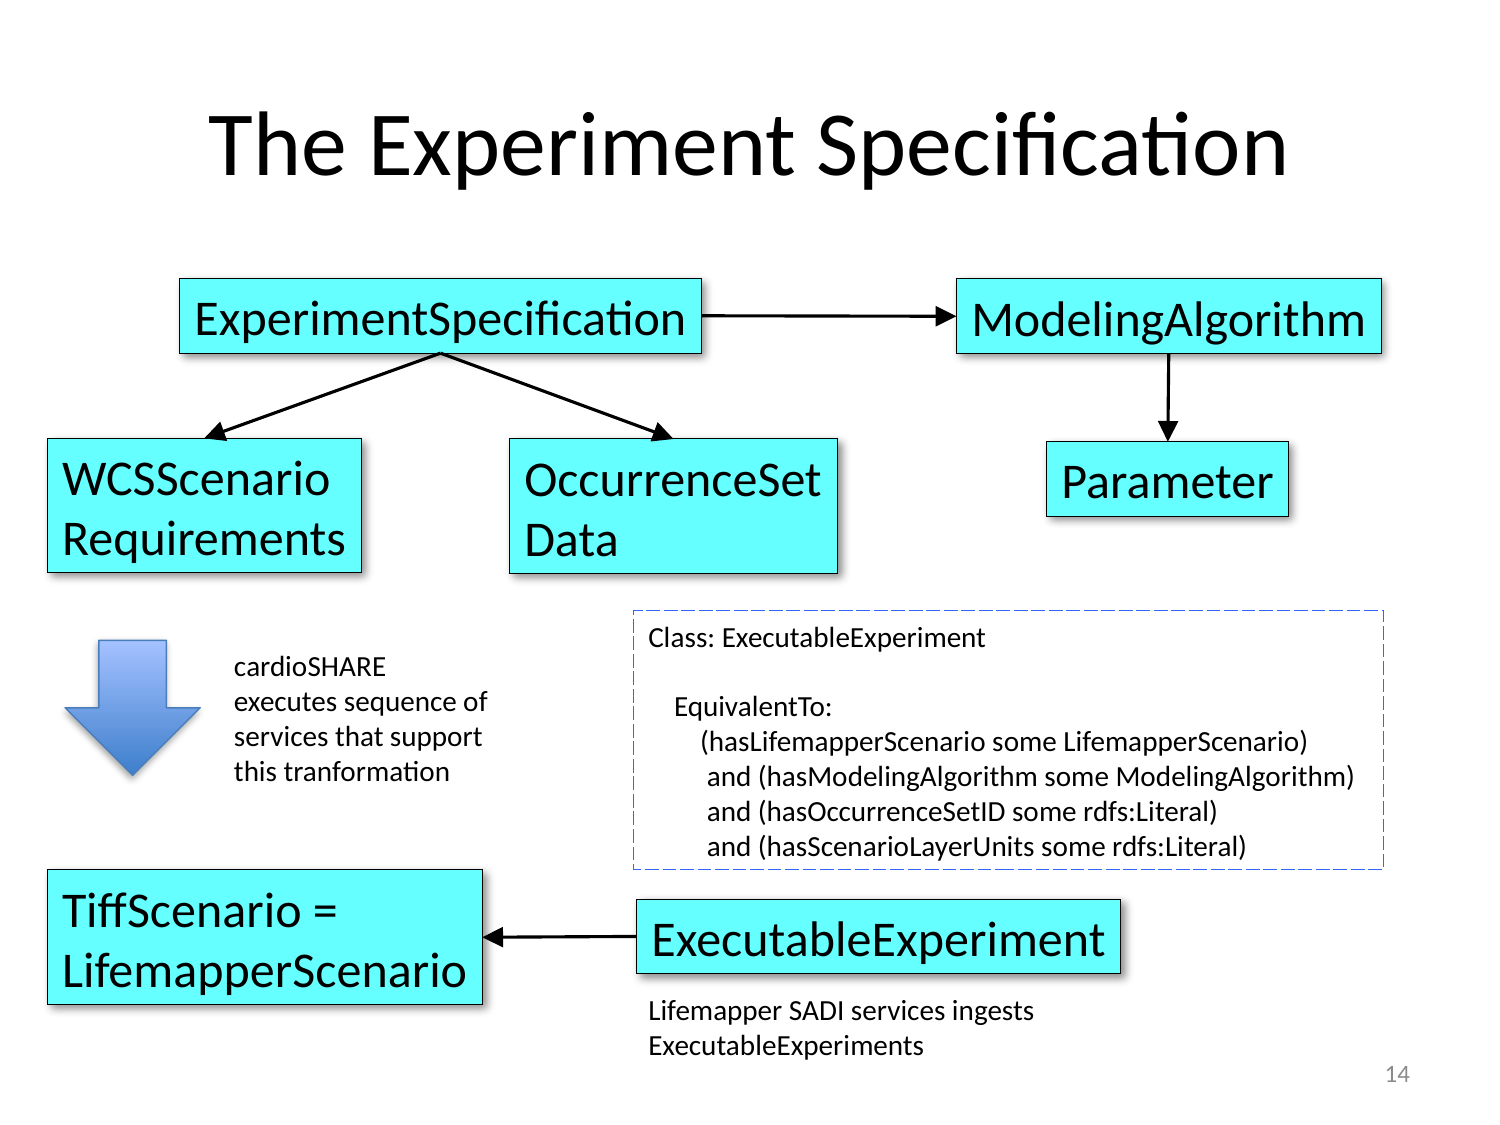

# The Experiment Specification
ExperimentSpecification
ModelingAlgorithm
WCSScenario
Requirements
OccurrenceSet
Data
Parameter
Class: ExecutableExperiment

    EquivalentTo:
        (hasLifemapperScenario some LifemapperScenario)
         and (hasModelingAlgorithm some ModelingAlgorithm)
         and (hasOccurrenceSetID some rdfs:Literal)
         and (hasScenarioLayerUnits some rdfs:Literal)

cardioSHARE executes sequence of services that support this tranformation
TiffScenario =
LifemapperScenario
ExecutableExperiment
Lifemapper SADI services ingests ExecutableExperiments
14